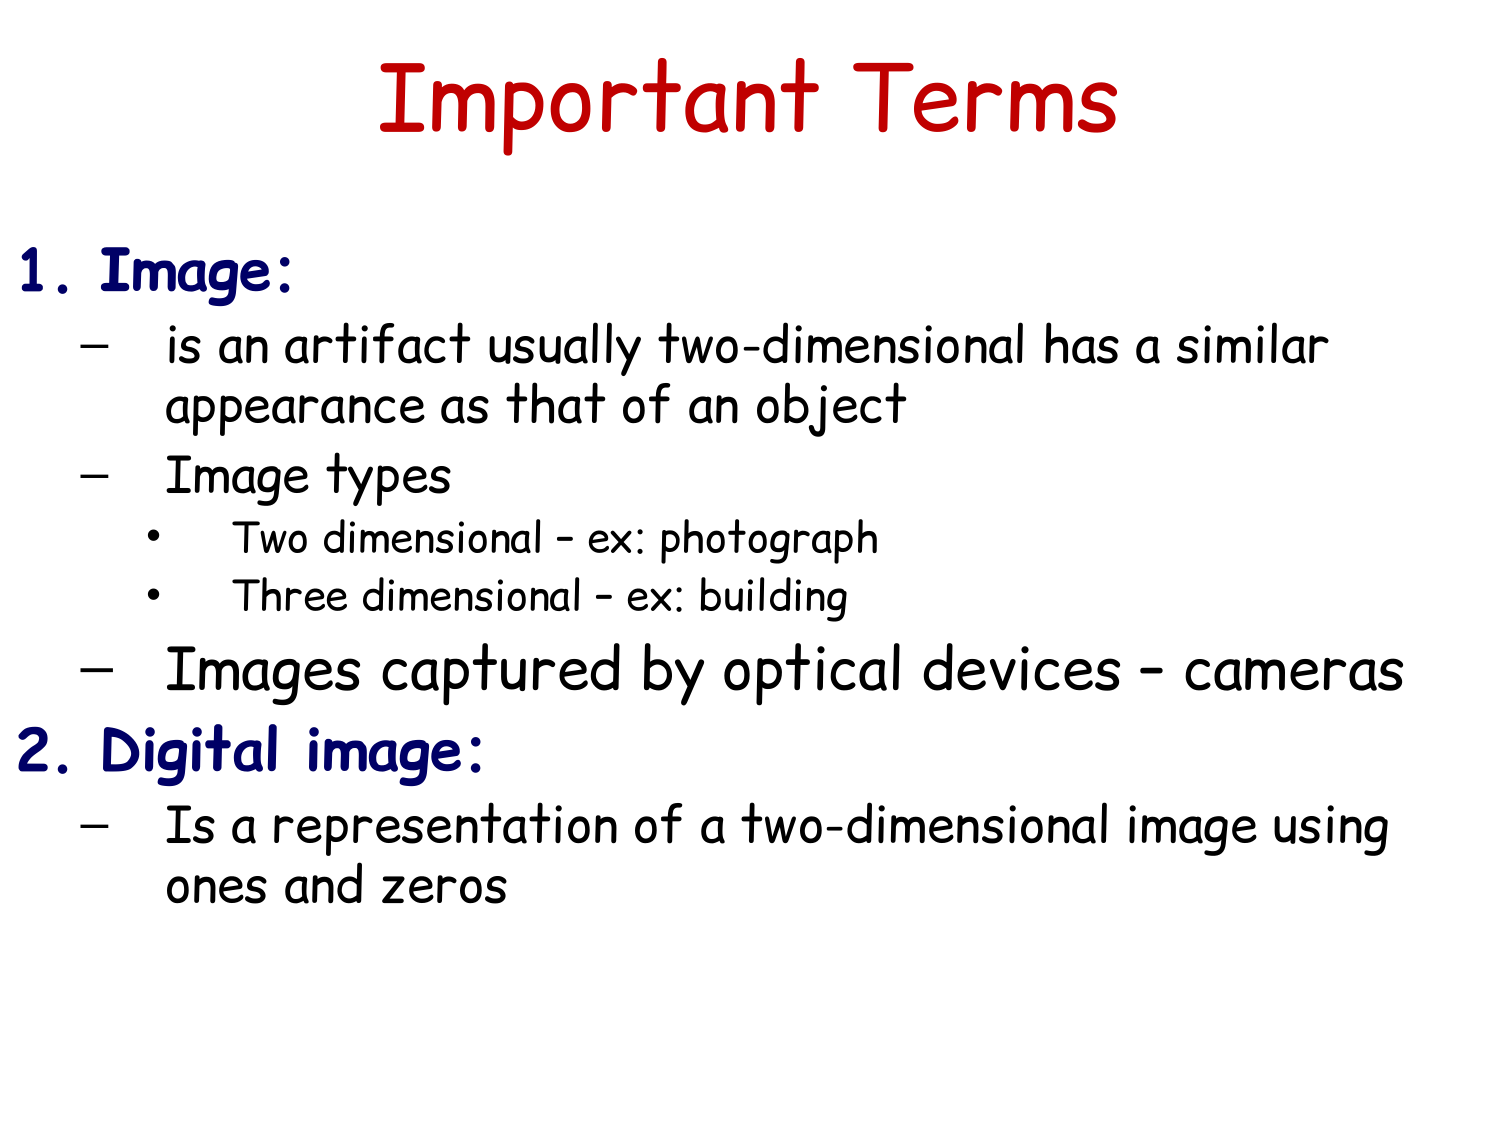

# Important Terms
Image:
is an artifact usually two-dimensional has a similar appearance as that of an object
Image types
Two dimensional – ex: photograph
Three dimensional – ex: building
Images captured by optical devices – cameras
Digital image:
Is a representation of a two-dimensional image using ones and zeros